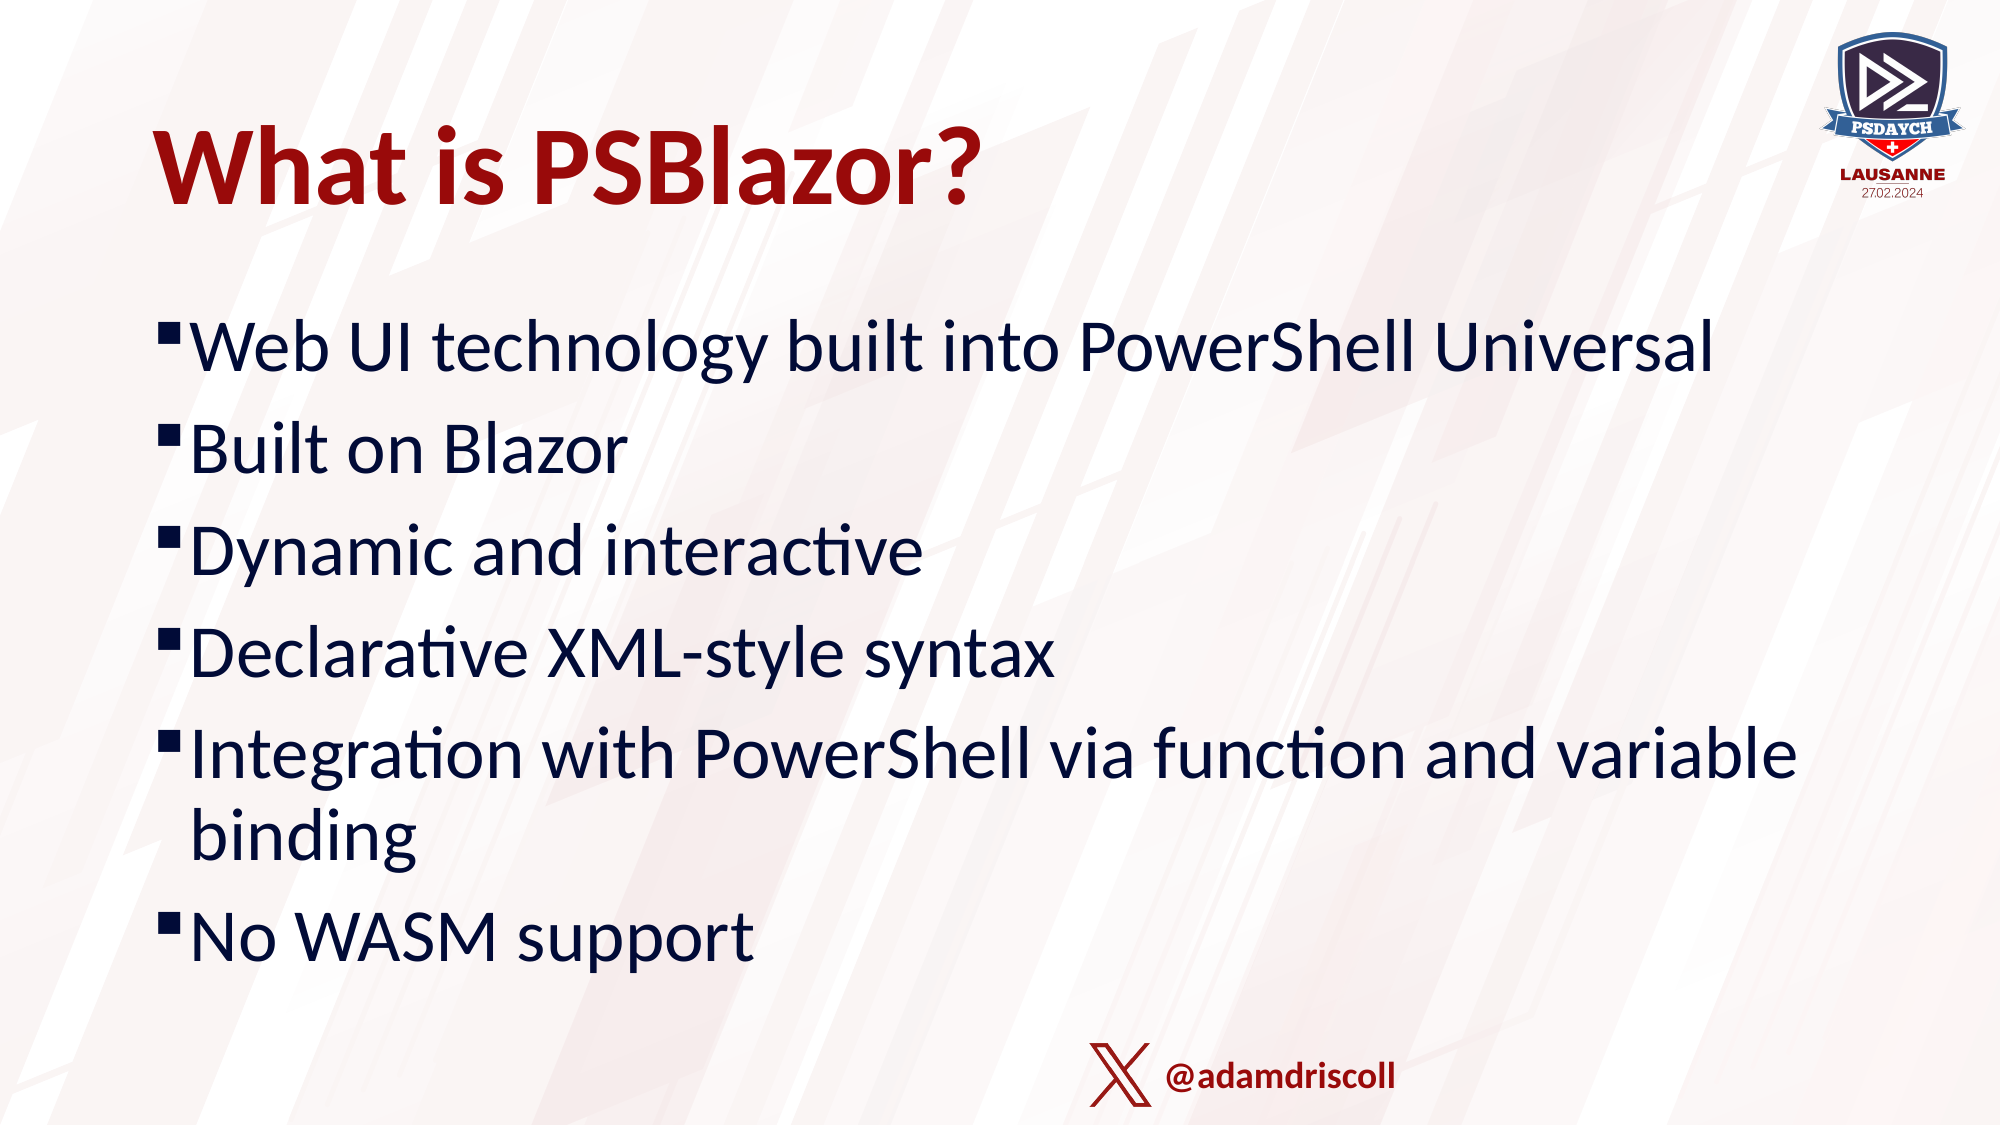

# What is PSBlazor?
Web UI technology built into PowerShell Universal
Built on Blazor
Dynamic and interactive
Declarative XML-style syntax
Integration with PowerShell via function and variable binding
No WASM support